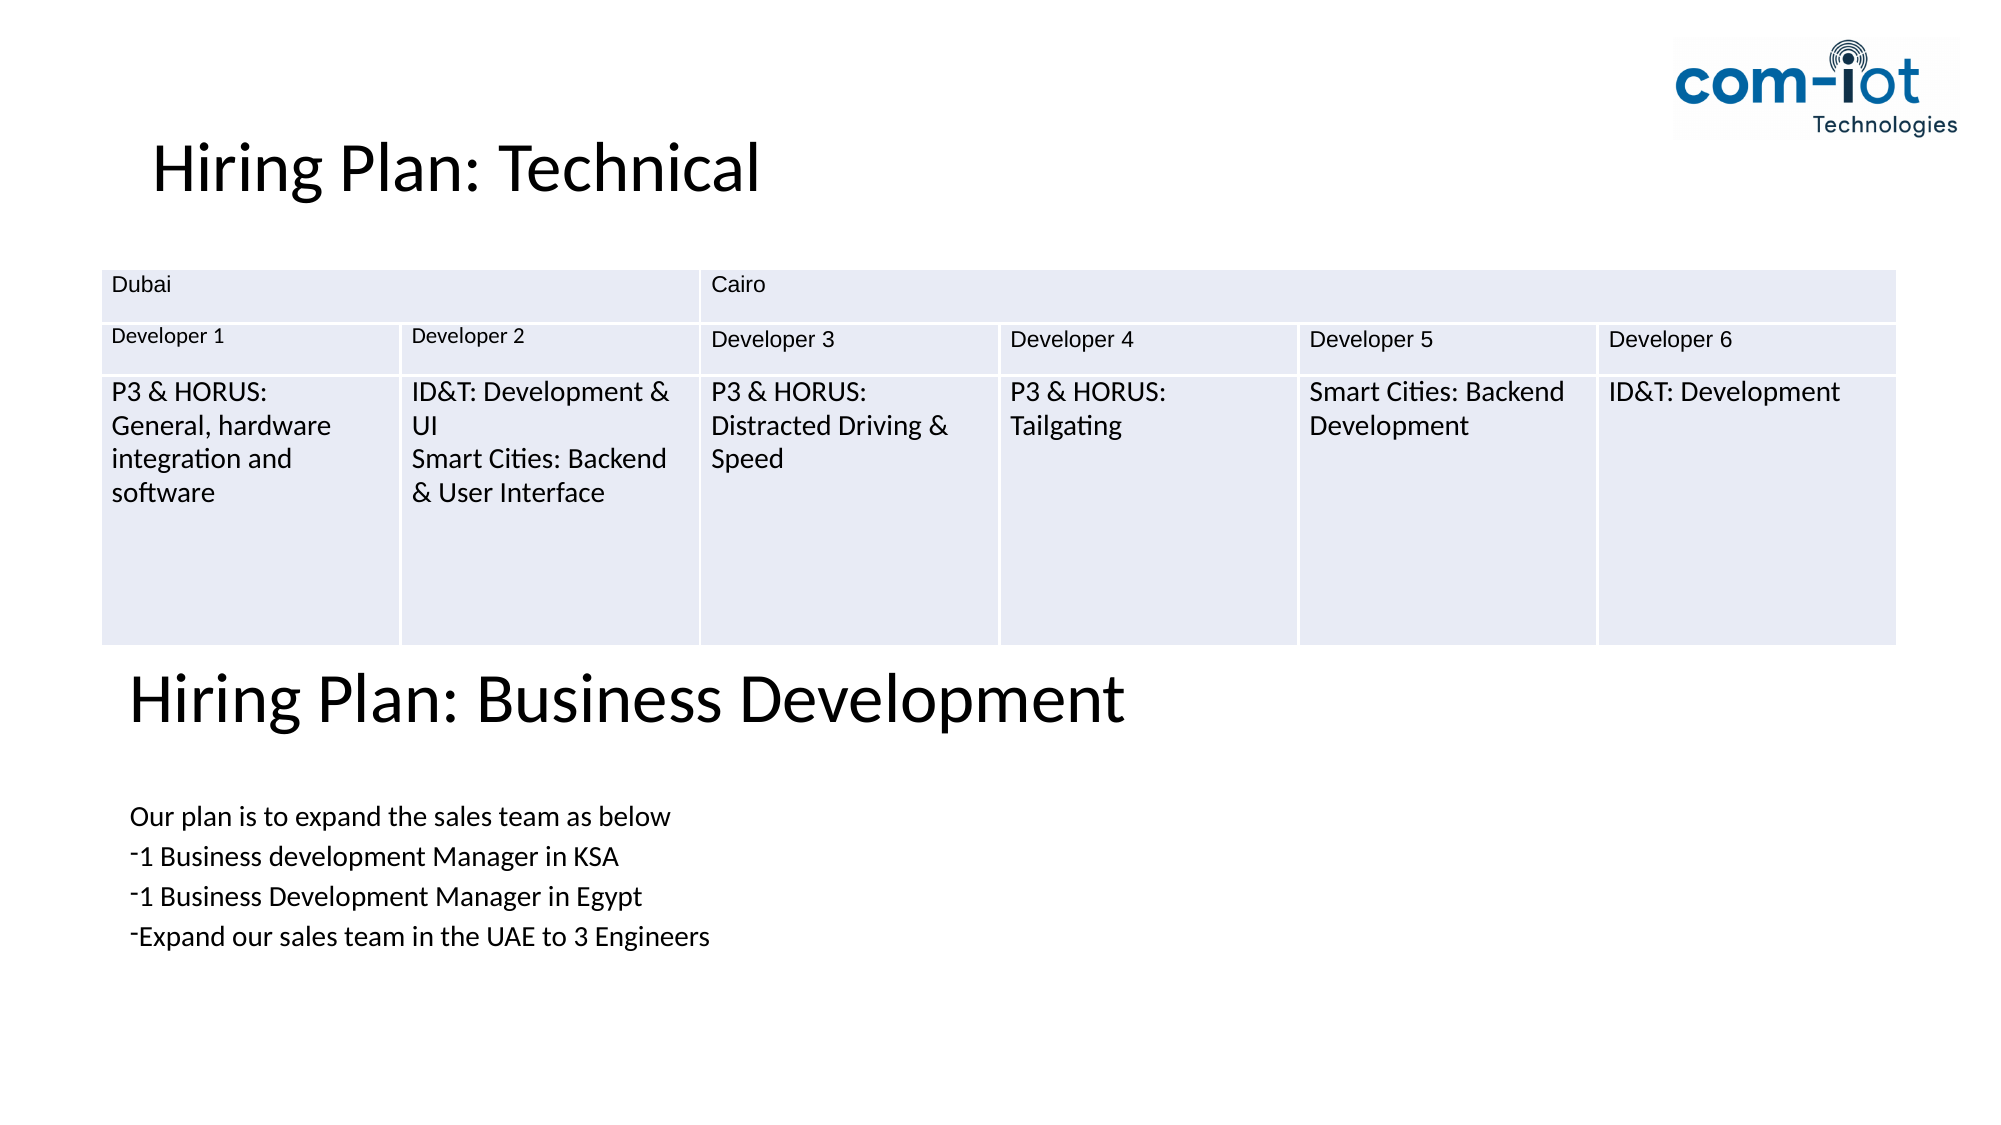

# Hiring Plan: Technical
| Dubai |  | Cairo |  |  |  |
| --- | --- | --- | --- | --- | --- |
| Developer 1 | Developer 2 | Developer 3 | Developer 4 | Developer 5 | Developer 6 |
| P3 & HORUS: General, hardware integration and software | ID&T: Development & UI Smart Cities: Backend & User Interface | P3 & HORUS: Distracted Driving & Speed | P3 & HORUS: Tailgating | Smart Cities: Backend Development | ID&T: Development |
Hiring Plan: Business Development
Our plan is to expand the sales team as below
1 Business development Manager in KSA
1 Business Development Manager in Egypt
Expand our sales team in the UAE to 3 Engineers